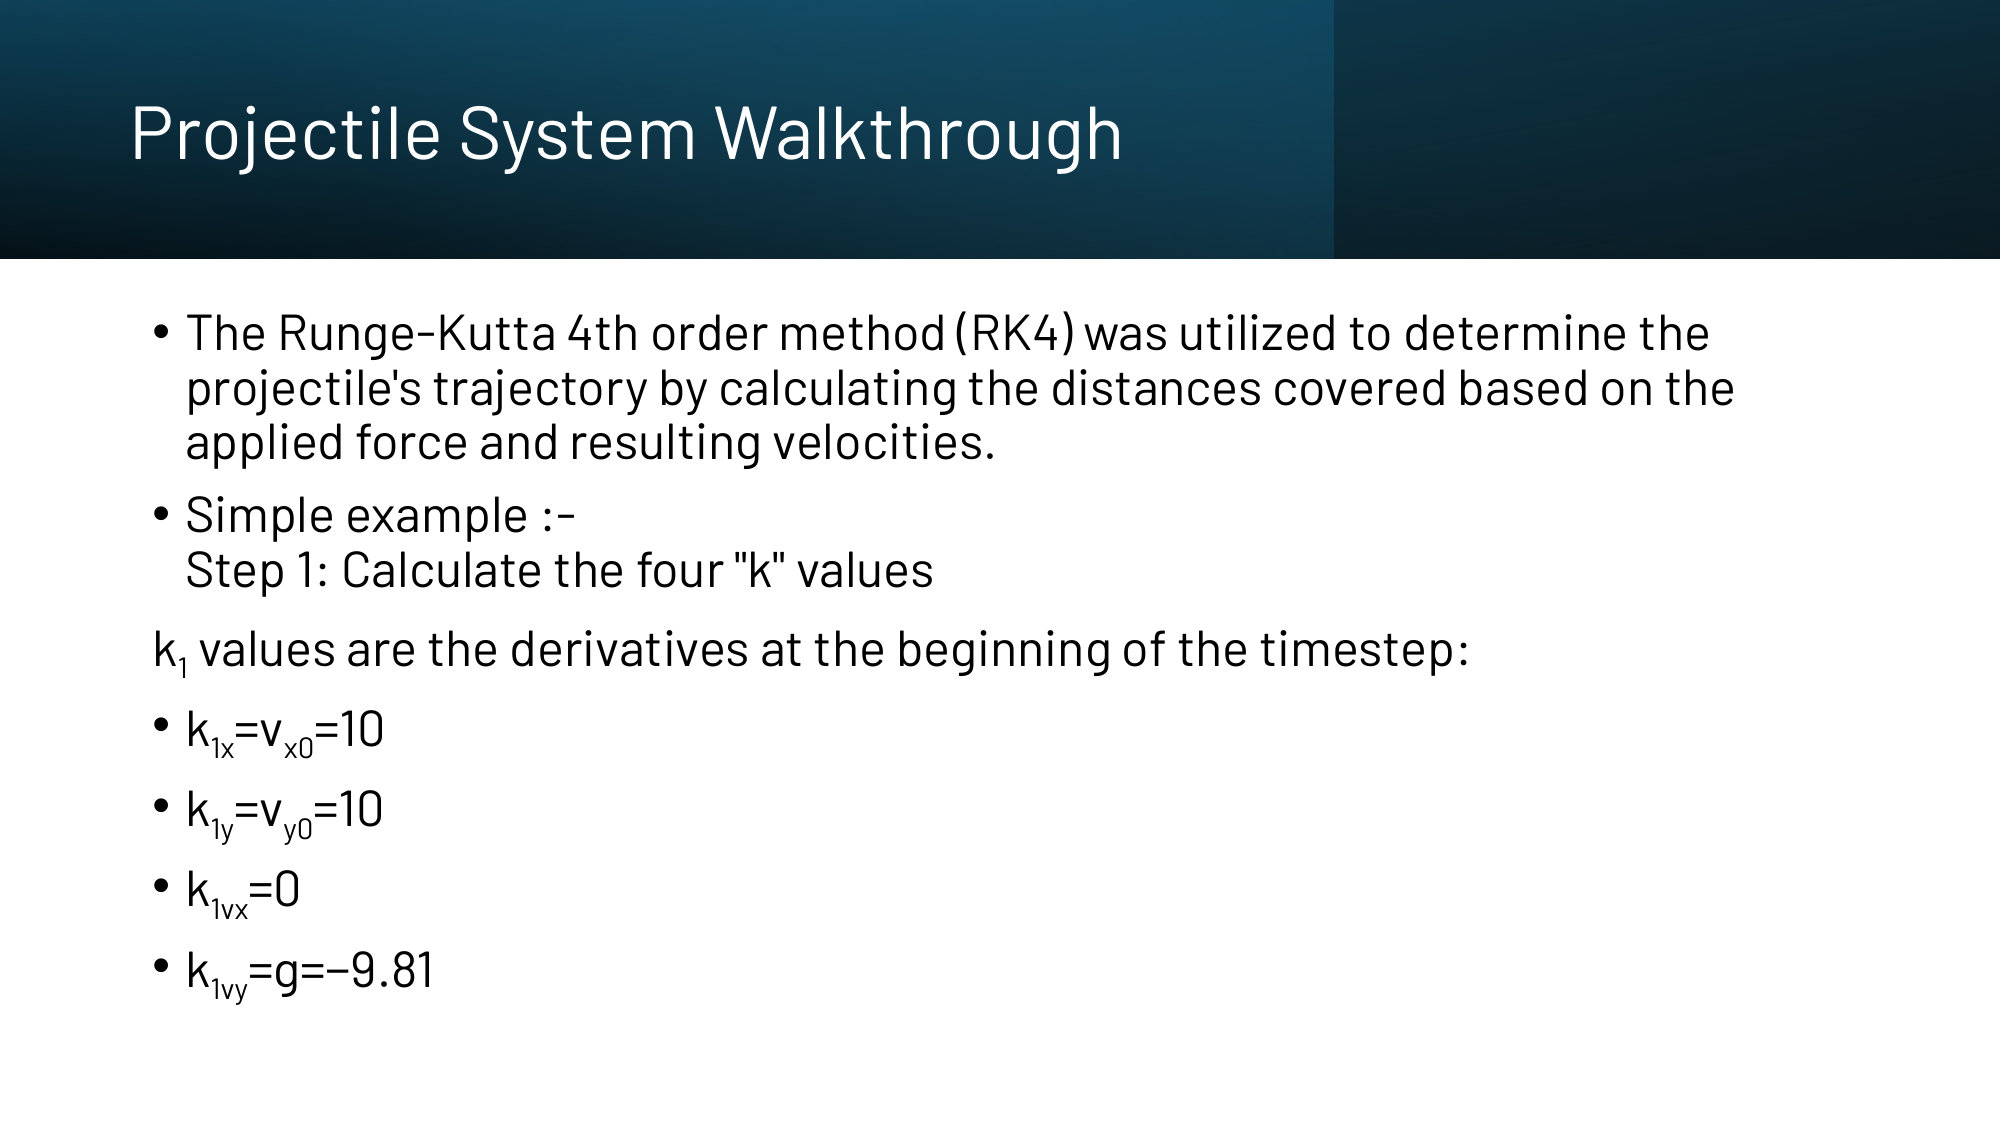

# Projectile System Walkthrough
The Runge-Kutta 4th order method (RK4) was utilized to determine the projectile's trajectory by calculating the distances covered based on the applied force and resulting velocities.
Simple example :-
Step 1: Calculate the four "k" values
k1​ values are the derivatives at the beginning of the timestep:
k1x​=vx0​=10
k1y​=vy0​=10
k1vx​=0
k1vy​=g=−9.81